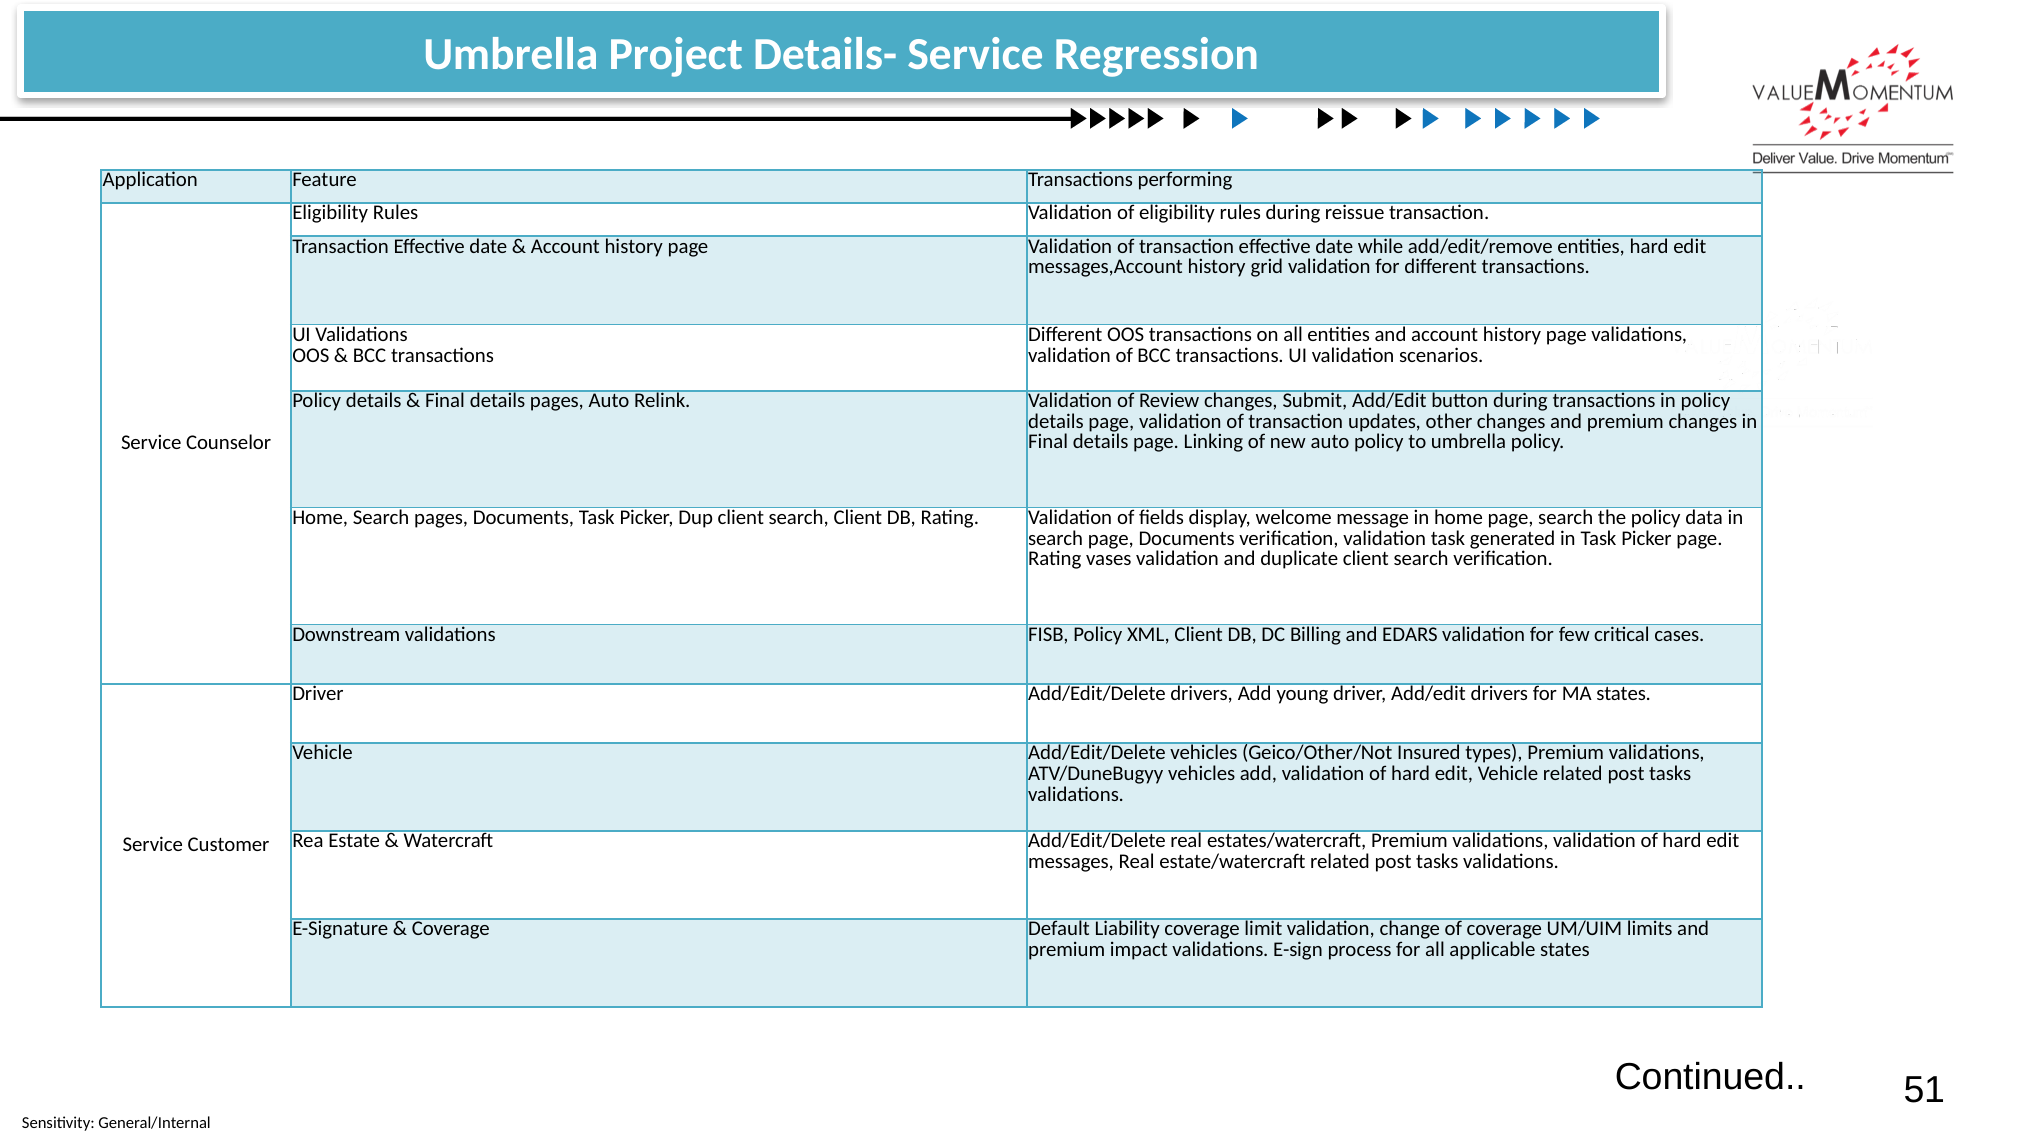

Umbrella Project Details- Service Regression
| Application | Feature | Transactions performing |
| --- | --- | --- |
| Service Counselor | Eligibility Rules | Validation of eligibility rules during reissue transaction. |
|  | Transaction Effective date & Account history page | Validation of transaction effective date while add/edit/remove entities, hard edit messages,Account history grid validation for different transactions. |
|  | UI Validations OOS & BCC transactions | Different OOS transactions on all entities and account history page validations, validation of BCC transactions. UI validation scenarios. |
|  | Policy details & Final details pages, Auto Relink. | Validation of Review changes, Submit, Add/Edit button during transactions in policy details page, validation of transaction updates, other changes and premium changes in Final details page. Linking of new auto policy to umbrella policy. |
|  | Home, Search pages, Documents, Task Picker, Dup client search, Client DB, Rating. | Validation of fields display, welcome message in home page, search the policy data in search page, Documents verification, validation task generated in Task Picker page. Rating vases validation and duplicate client search verification. |
|  | Downstream validations | FISB, Policy XML, Client DB, DC Billing and EDARS validation for few critical cases. |
| Service Customer | Driver | Add/Edit/Delete drivers, Add young driver, Add/edit drivers for MA states. |
|  | Vehicle | Add/Edit/Delete vehicles (Geico/Other/Not Insured types), Premium validations, ATV/DuneBugyy vehicles add, validation of hard edit, Vehicle related post tasks validations. |
|  | Rea Estate & Watercraft | Add/Edit/Delete real estates/watercraft, Premium validations, validation of hard edit messages, Real estate/watercraft related post tasks validations. |
|  | E-Signature & Coverage | Default Liability coverage limit validation, change of coverage UM/UIM limits and premium impact validations. E-sign process for all applicable states |
Continued..